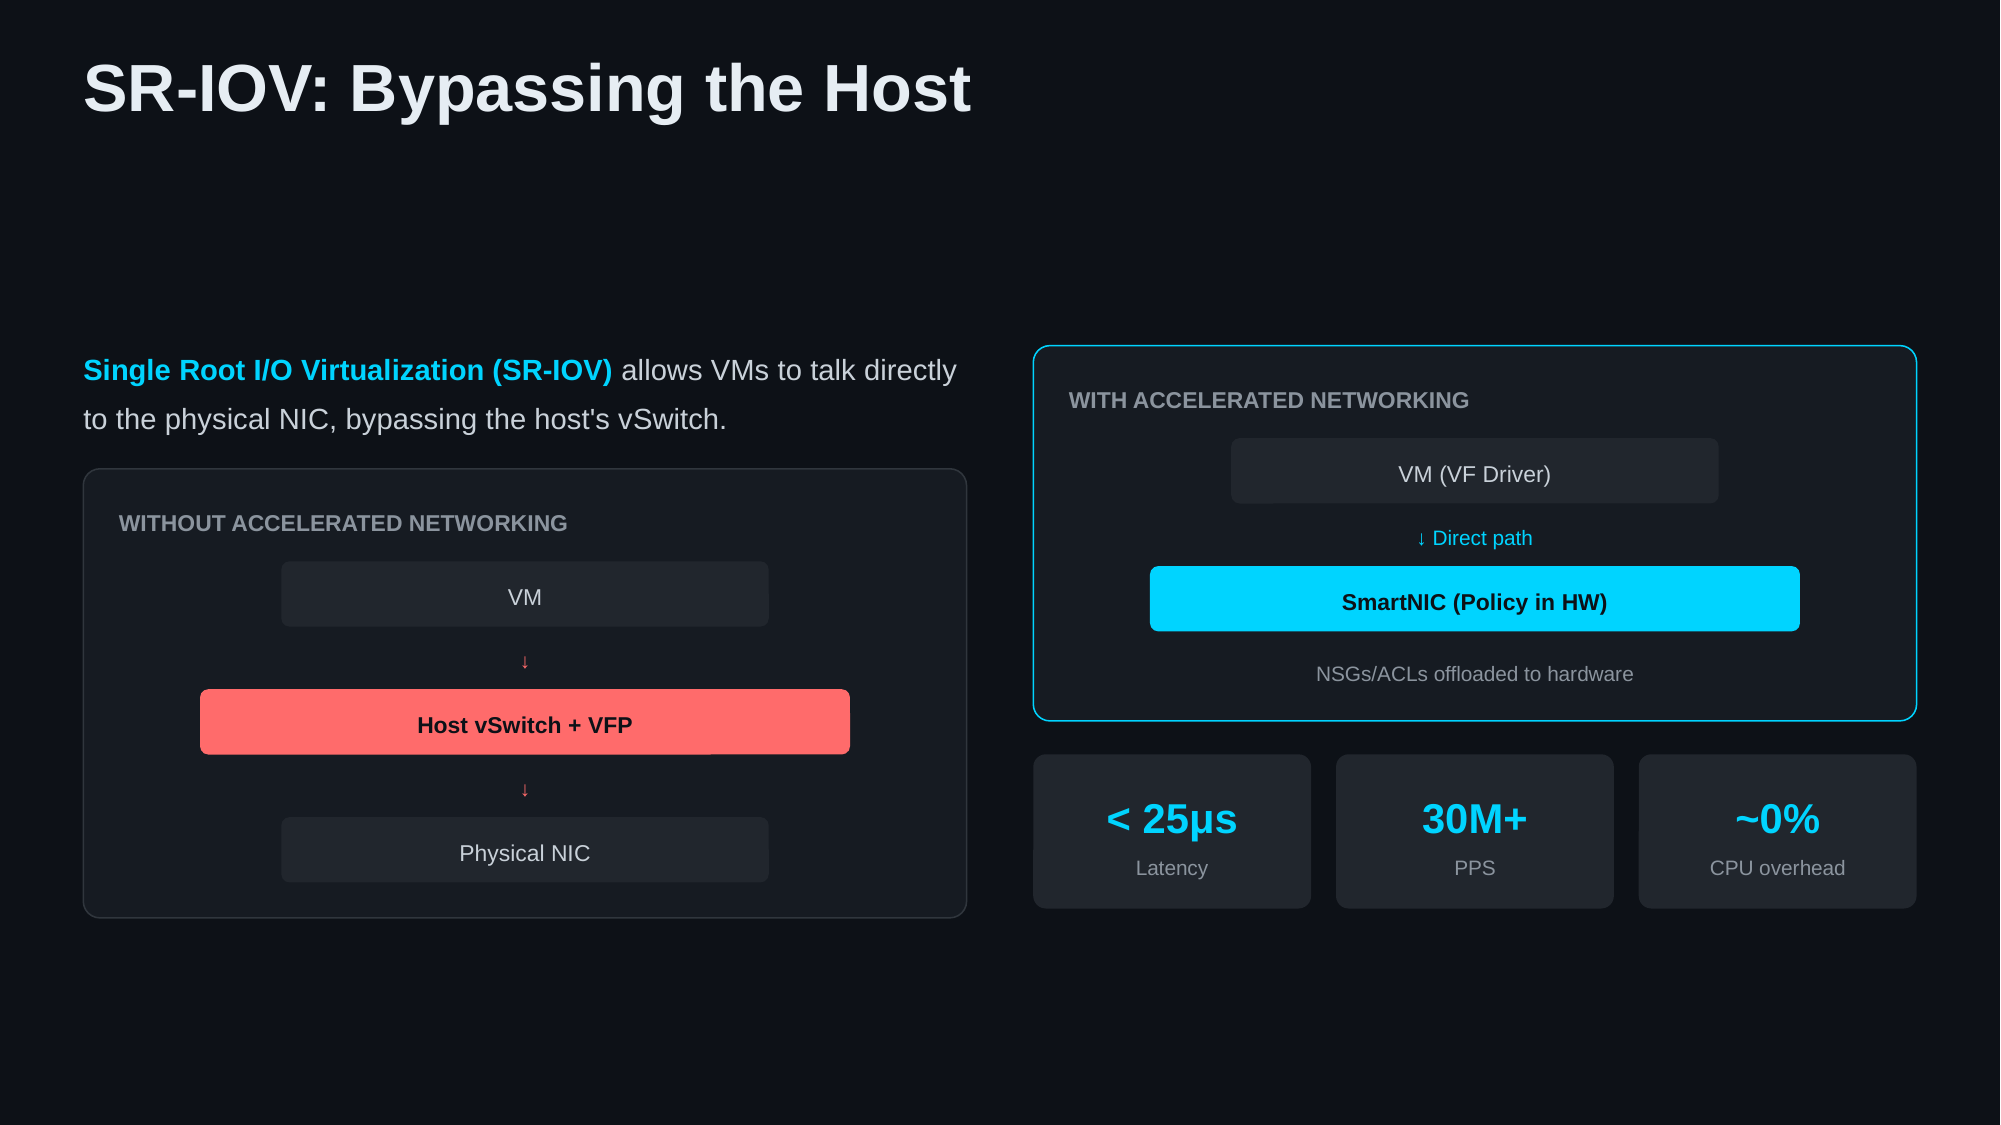

SR-IOV: Bypassing the Host
Single Root I/O Virtualization (SR-IOV) allows VMs to talk directly to the physical NIC, bypassing the host's vSwitch.

WITH ACCELERATED NETWORKING

VM (VF Driver)

WITHOUT ACCELERATED NETWORKING
↓ Direct path

VM
SmartNIC (Policy in HW)
↓
NSGs/ACLs offloaded to hardware

Host vSwitch + VFP

↓
< 25μs
30M+
~0%

Physical NIC
Latency
PPS
CPU overhead